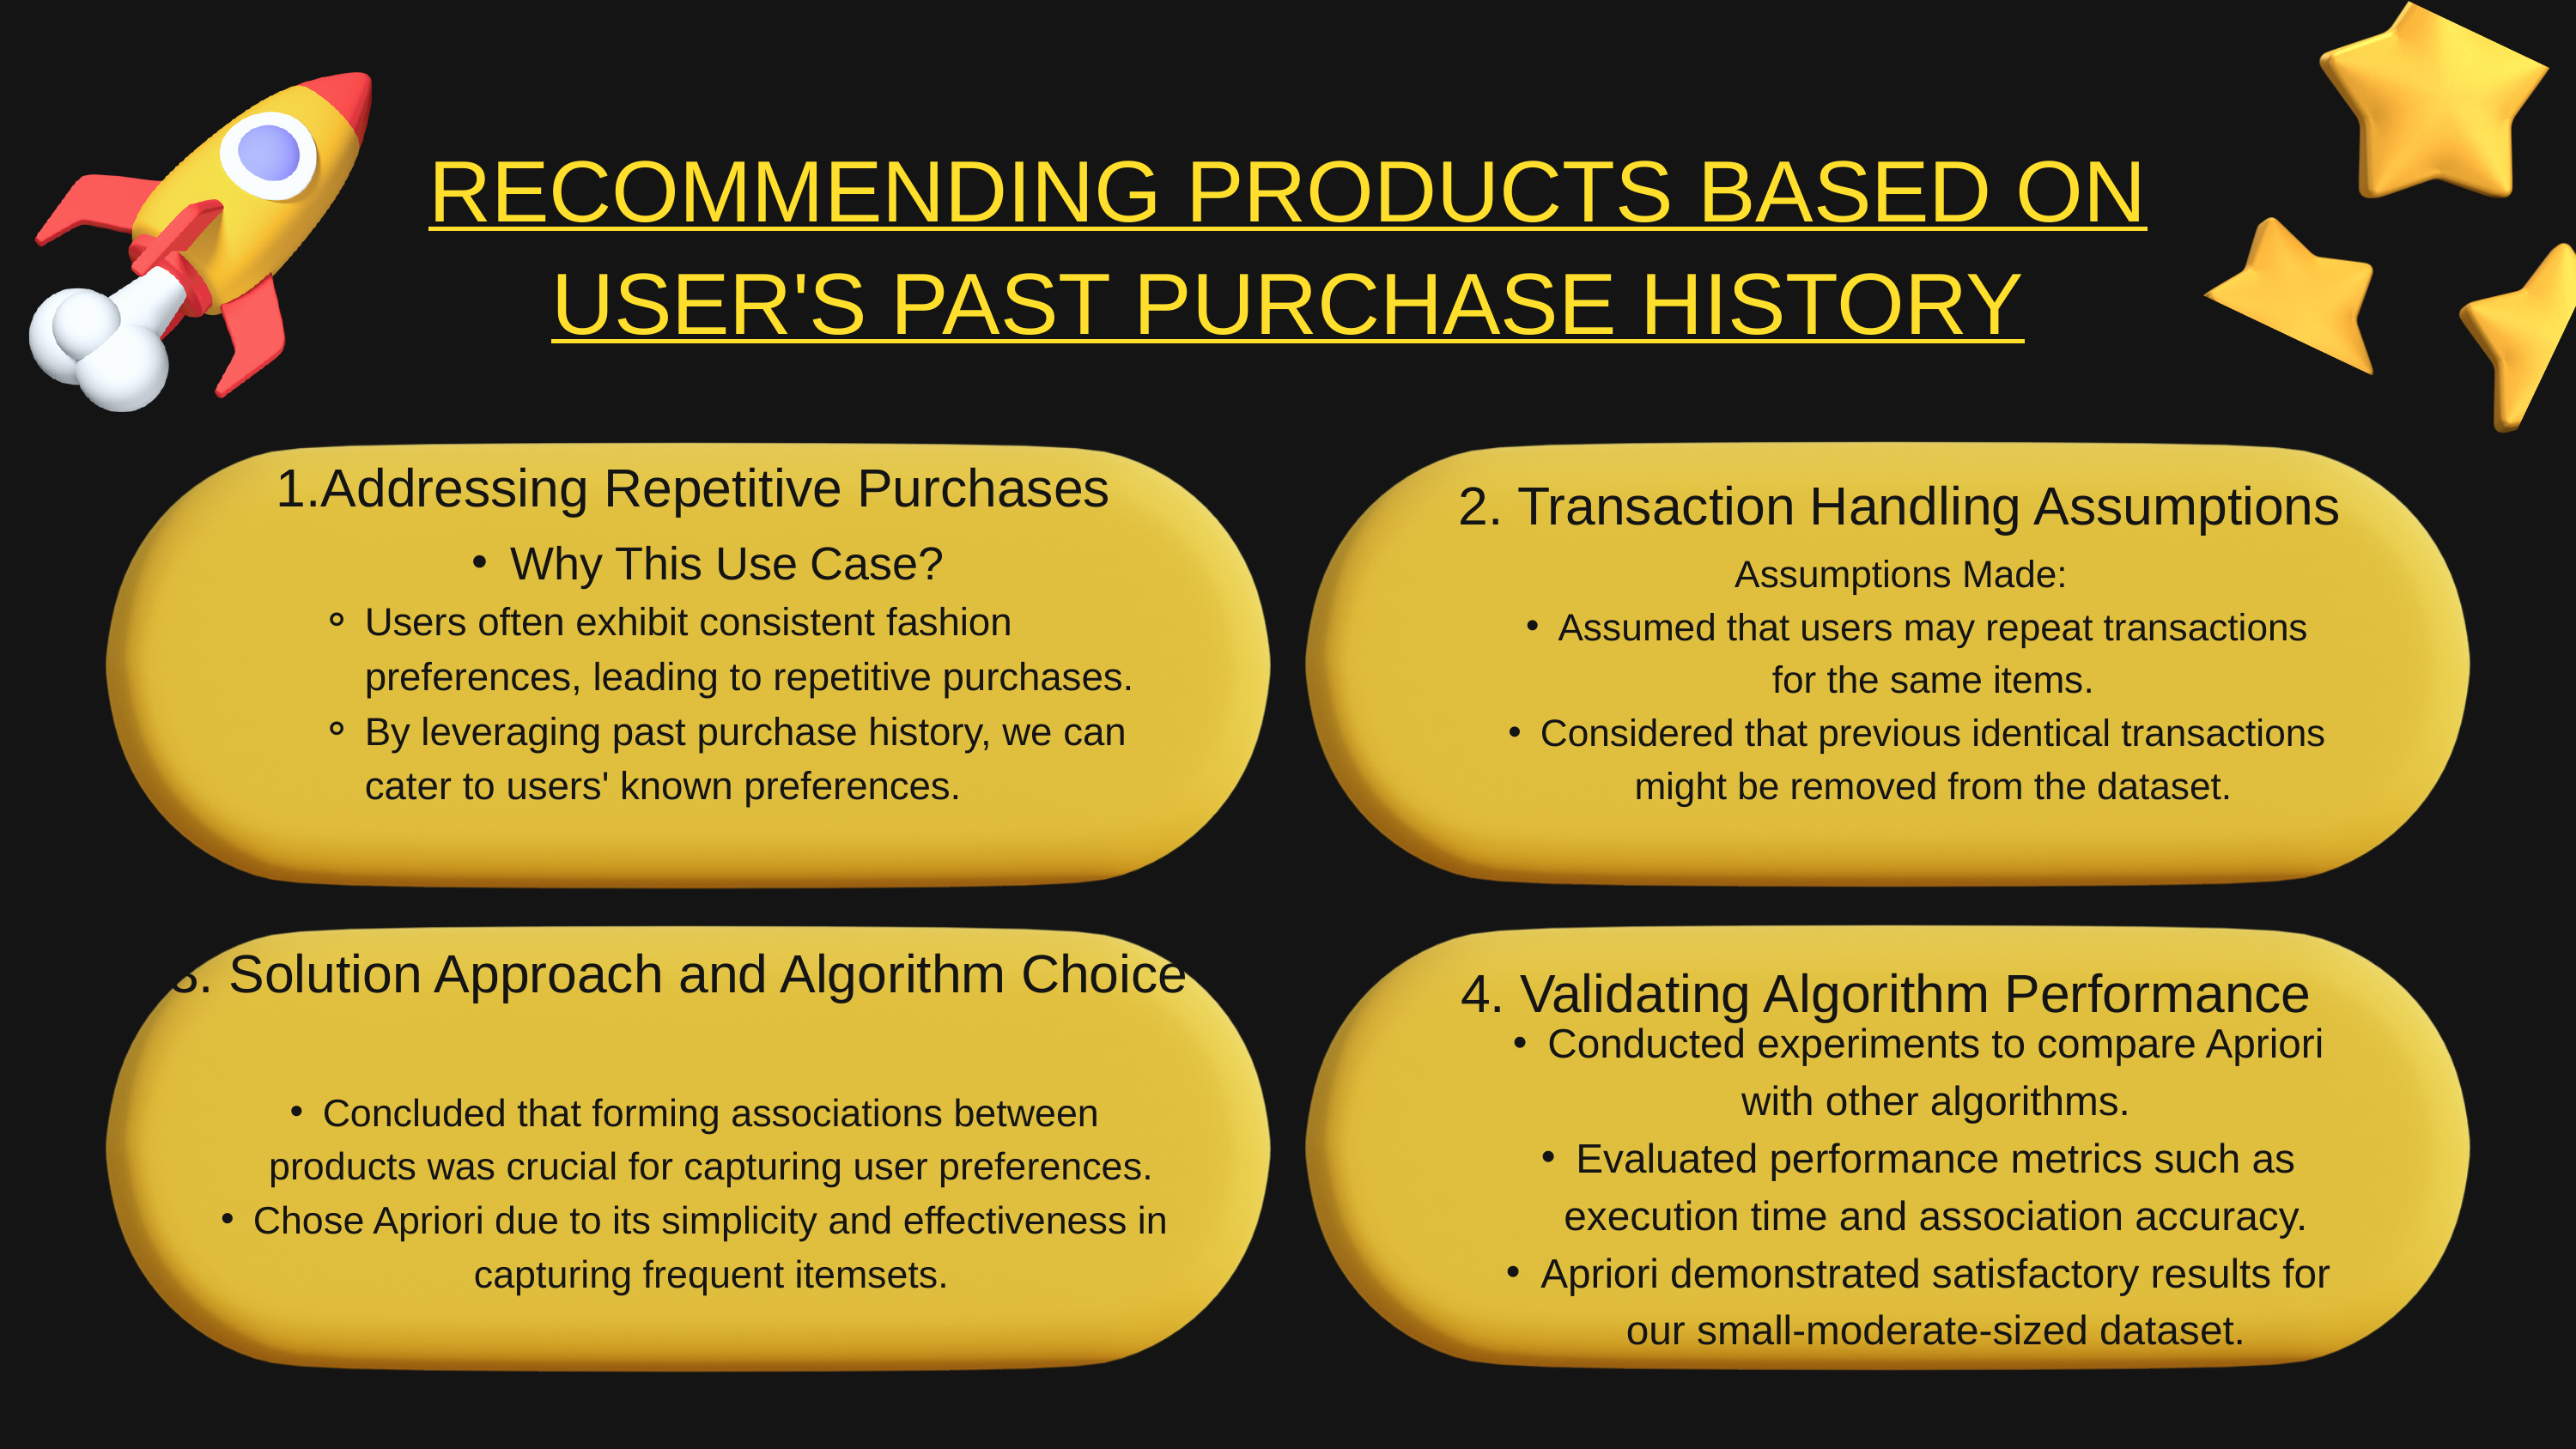

RECOMMENDING PRODUCTS BASED ON USER'S PAST PURCHASE HISTORY

1.Addressing Repetitive Purchases

2. Transaction Handling Assumptions
Why This Use Case?
Users often exhibit consistent fashion preferences, leading to repetitive purchases.
By leveraging past purchase history, we can cater to users' known preferences.

Assumptions Made:
Assumed that users may repeat transactions for the same items.
Considered that previous identical transactions might be removed from the dataset.

3. Solution Approach and Algorithm Choice
4. Validating Algorithm Performance
Conducted experiments to compare Apriori with other algorithms.
Evaluated performance metrics such as execution time and association accuracy.
Apriori demonstrated satisfactory results for our small-moderate-sized dataset.

Concluded that forming associations between products was crucial for capturing user preferences.
Chose Apriori due to its simplicity and effectiveness in capturing frequent itemsets.